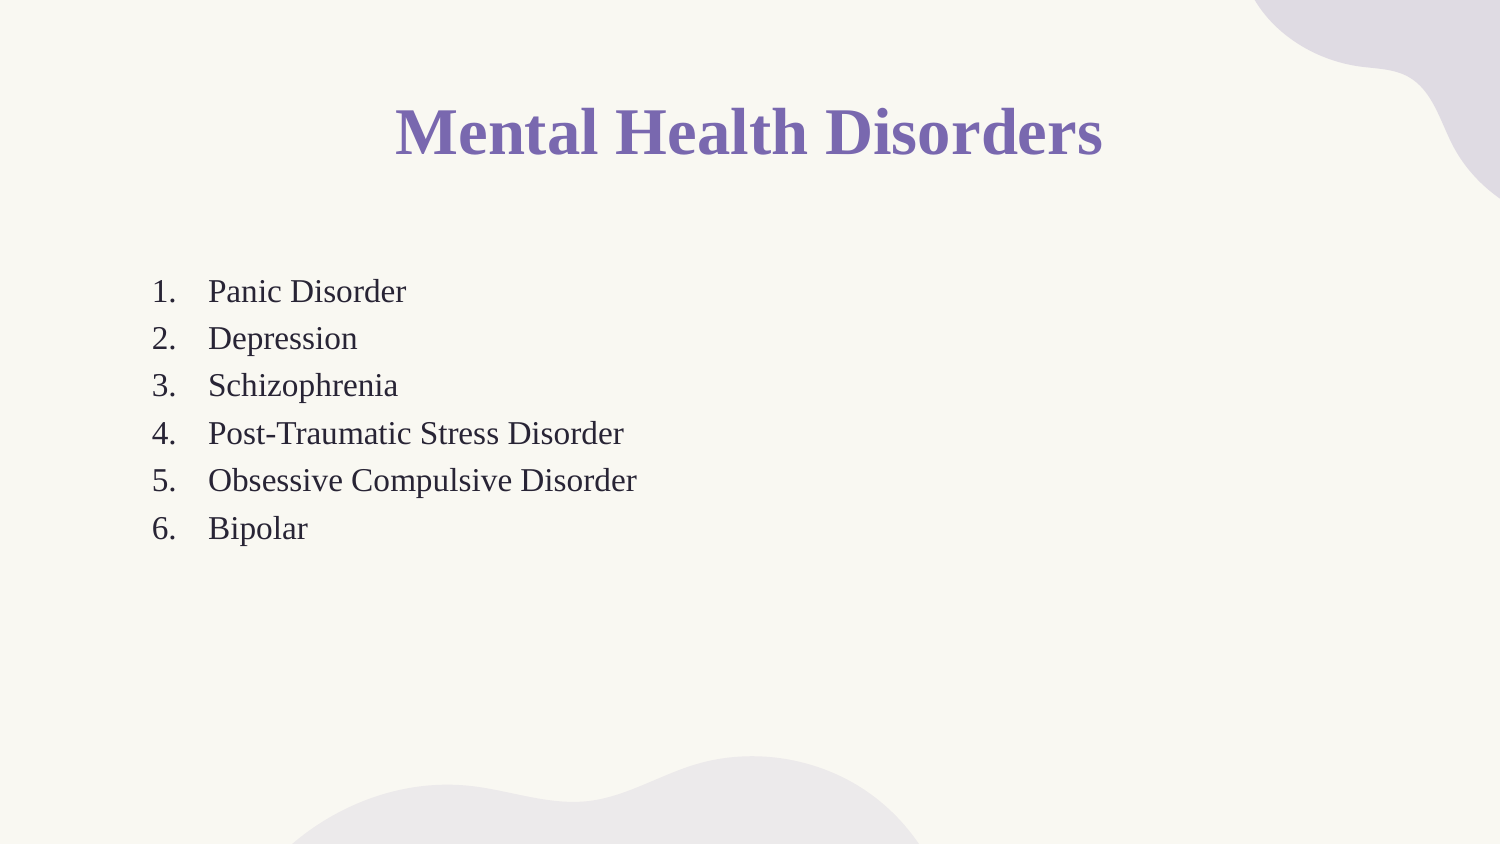

# Mental Health Disorders

Panic Disorder
Depression
Schizophrenia
Post-Traumatic Stress Disorder
Obsessive Compulsive Disorder
Bipolar